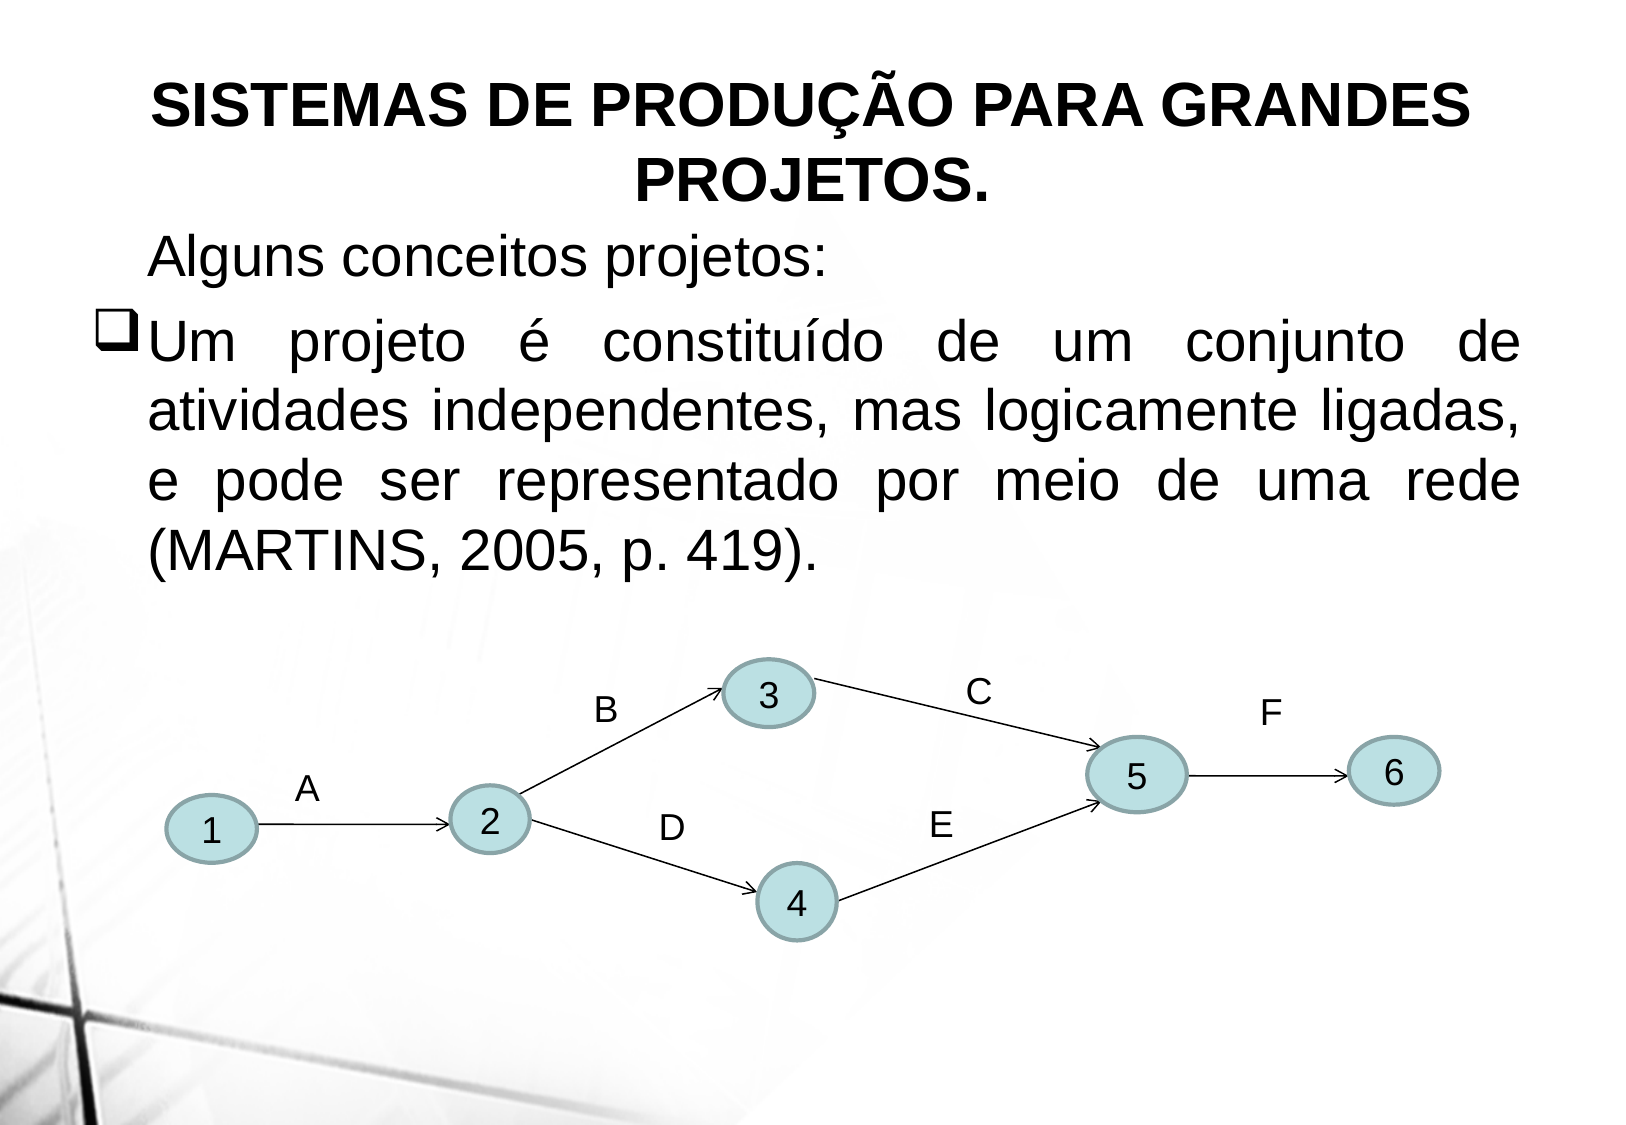

SISTEMAS DE PRODUÇÃO PARA GRANDES PROJETOS.
	Alguns conceitos projetos:
Um projeto é constituído de um conjunto de atividades independentes, mas logicamente ligadas, e pode ser representado por meio de uma rede (MARTINS, 2005, p. 419).

         B
3
C

      F

5
6
         E
A

2
1
D

4